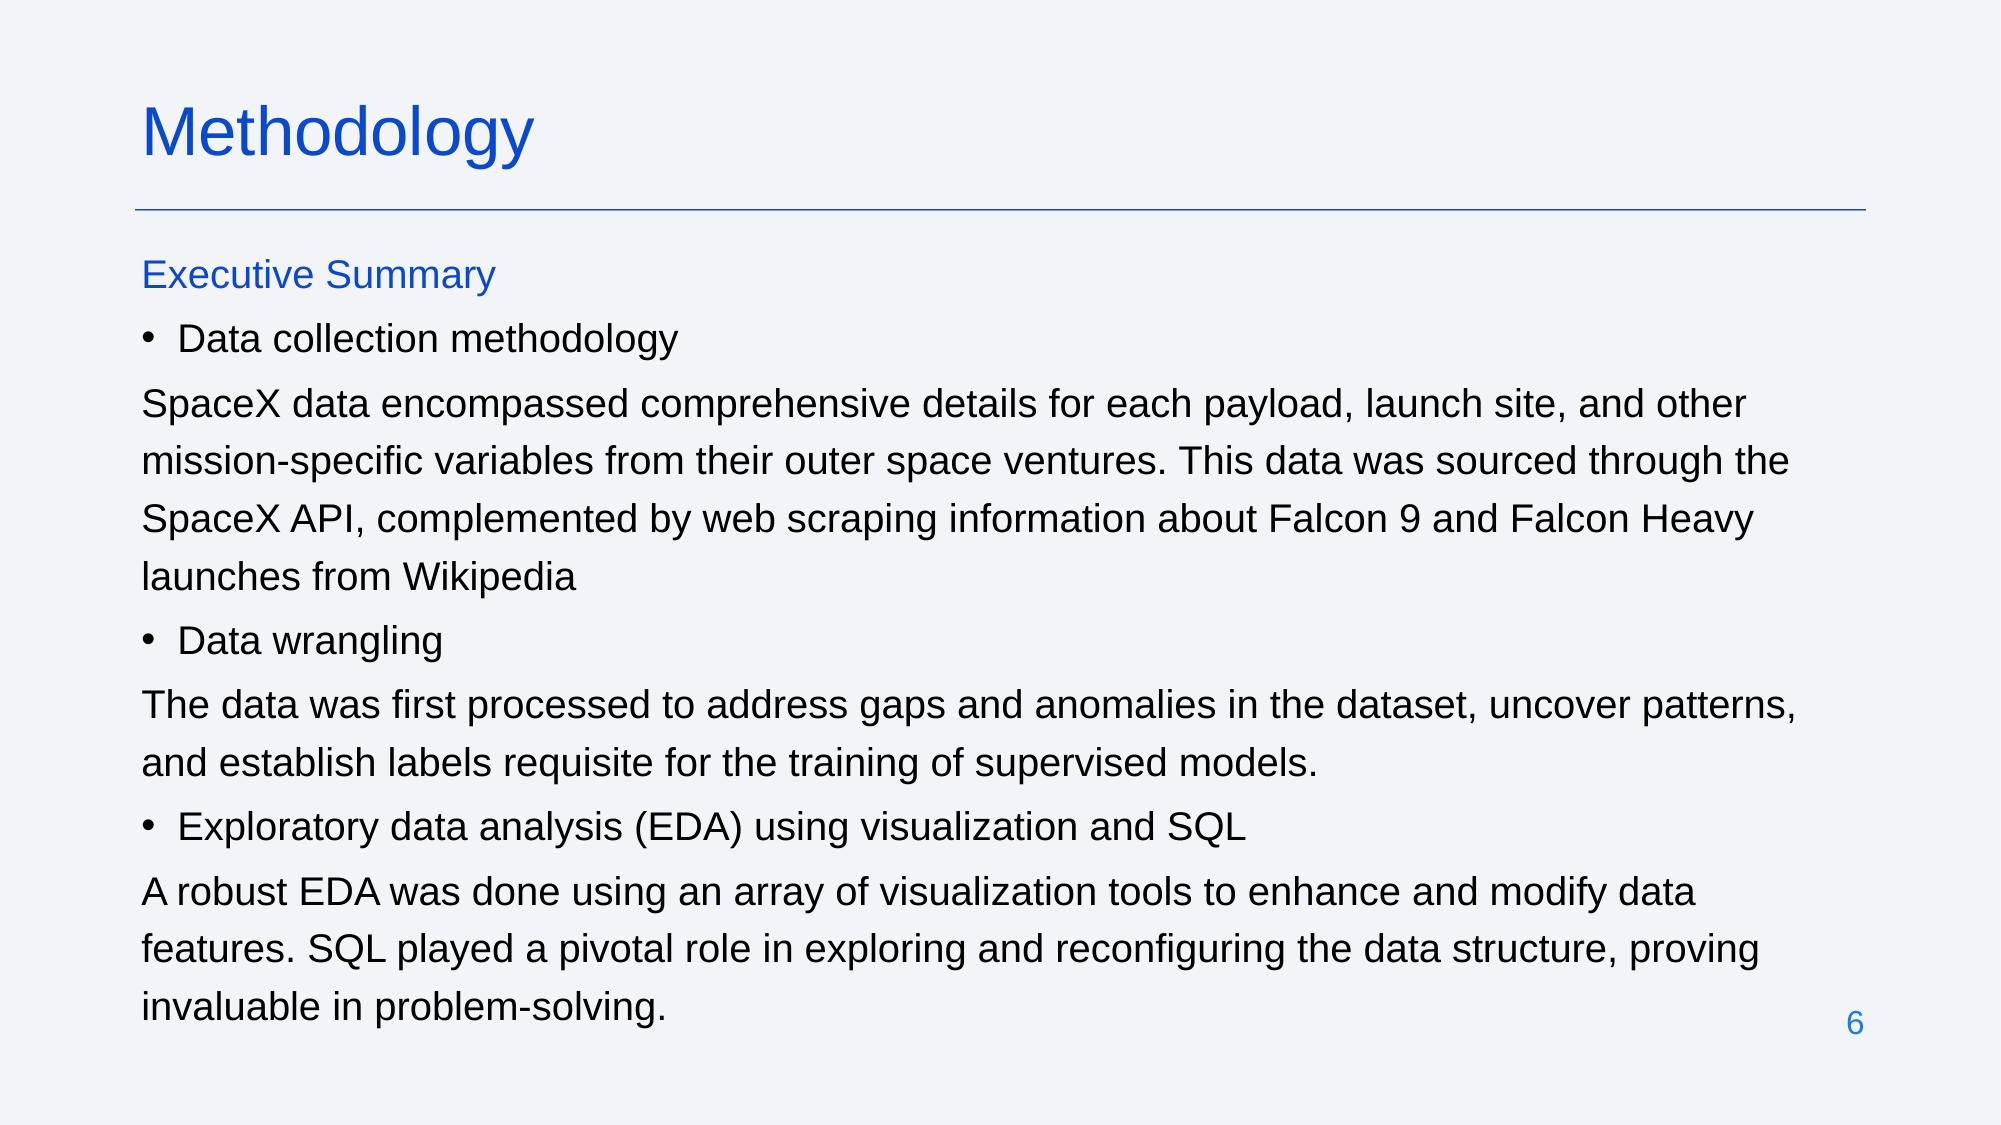

Methodology
Executive Summary
Data collection methodology
SpaceX data encompassed comprehensive details for each payload, launch site, and other mission-specific variables from their outer space ventures. This data was sourced through the SpaceX API, complemented by web scraping information about Falcon 9 and Falcon Heavy launches from Wikipedia
Data wrangling
The data was first processed to address gaps and anomalies in the dataset, uncover patterns, and establish labels requisite for the training of supervised models.
Exploratory data analysis (EDA) using visualization and SQL
A robust EDA was done using an array of visualization tools to enhance and modify data features. SQL played a pivotal role in exploring and reconfiguring the data structure, proving invaluable in problem-solving.

6